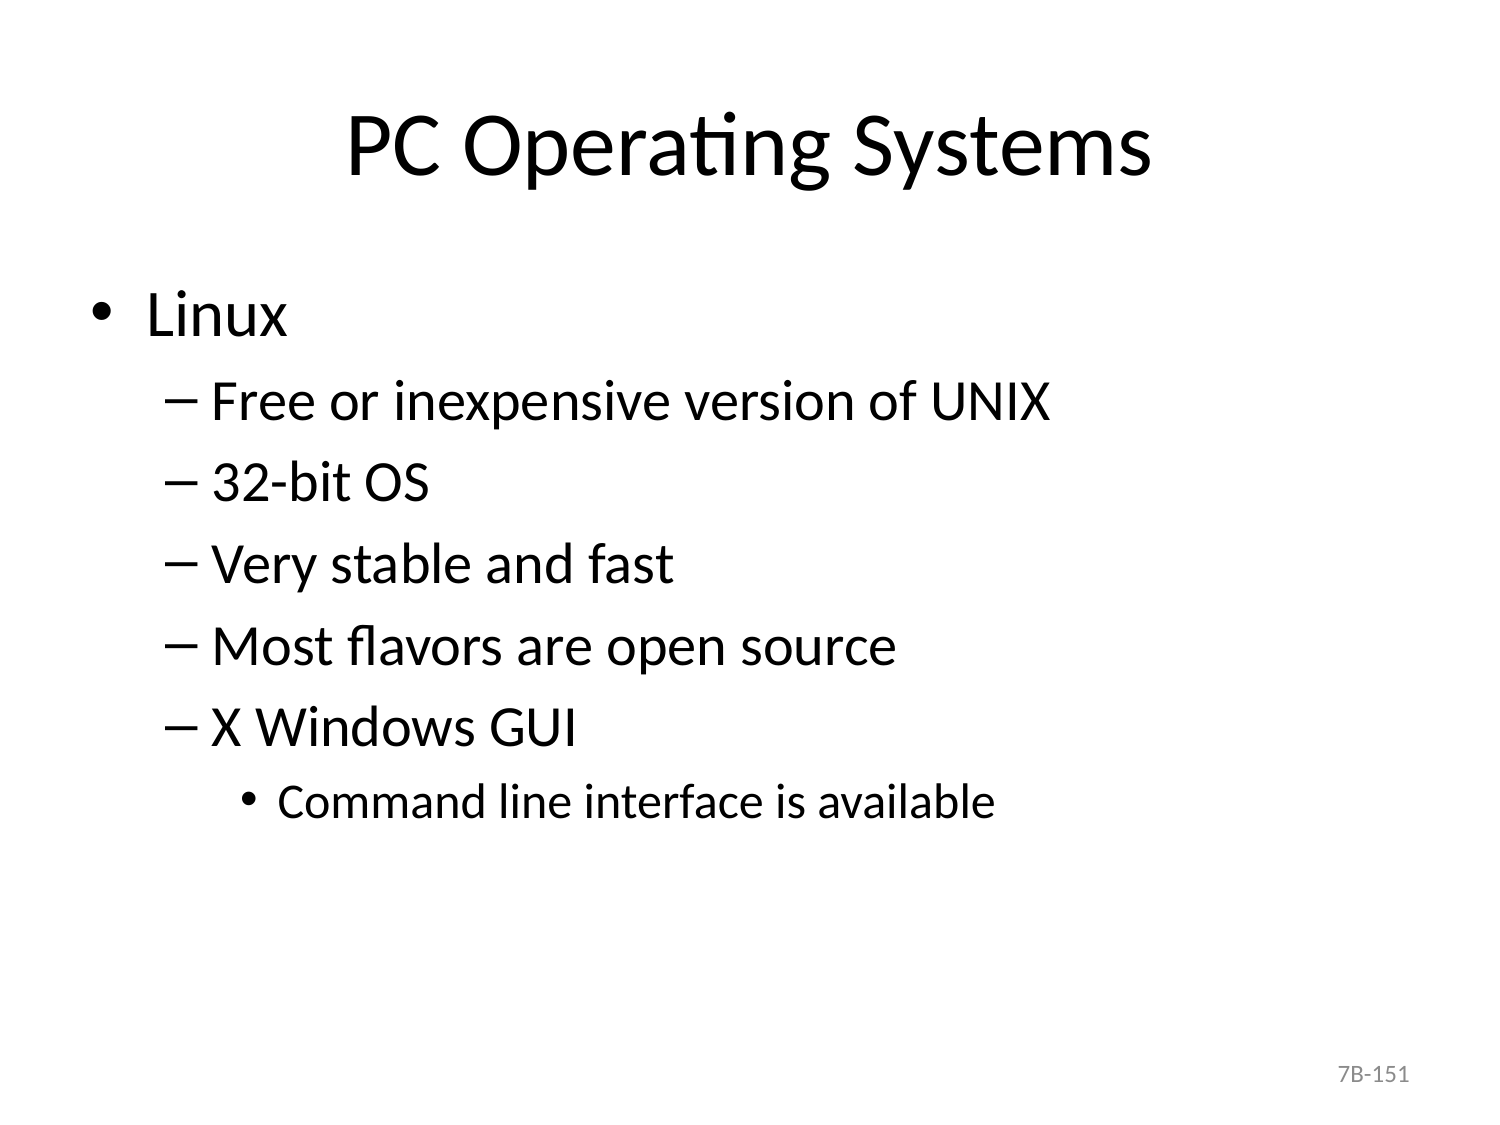

# PC Operating Systems
Linux
Free or inexpensive version of UNIX
32-bit OS
Very stable and fast
Most flavors are open source
X Windows GUI
Command line interface is available
7B-151